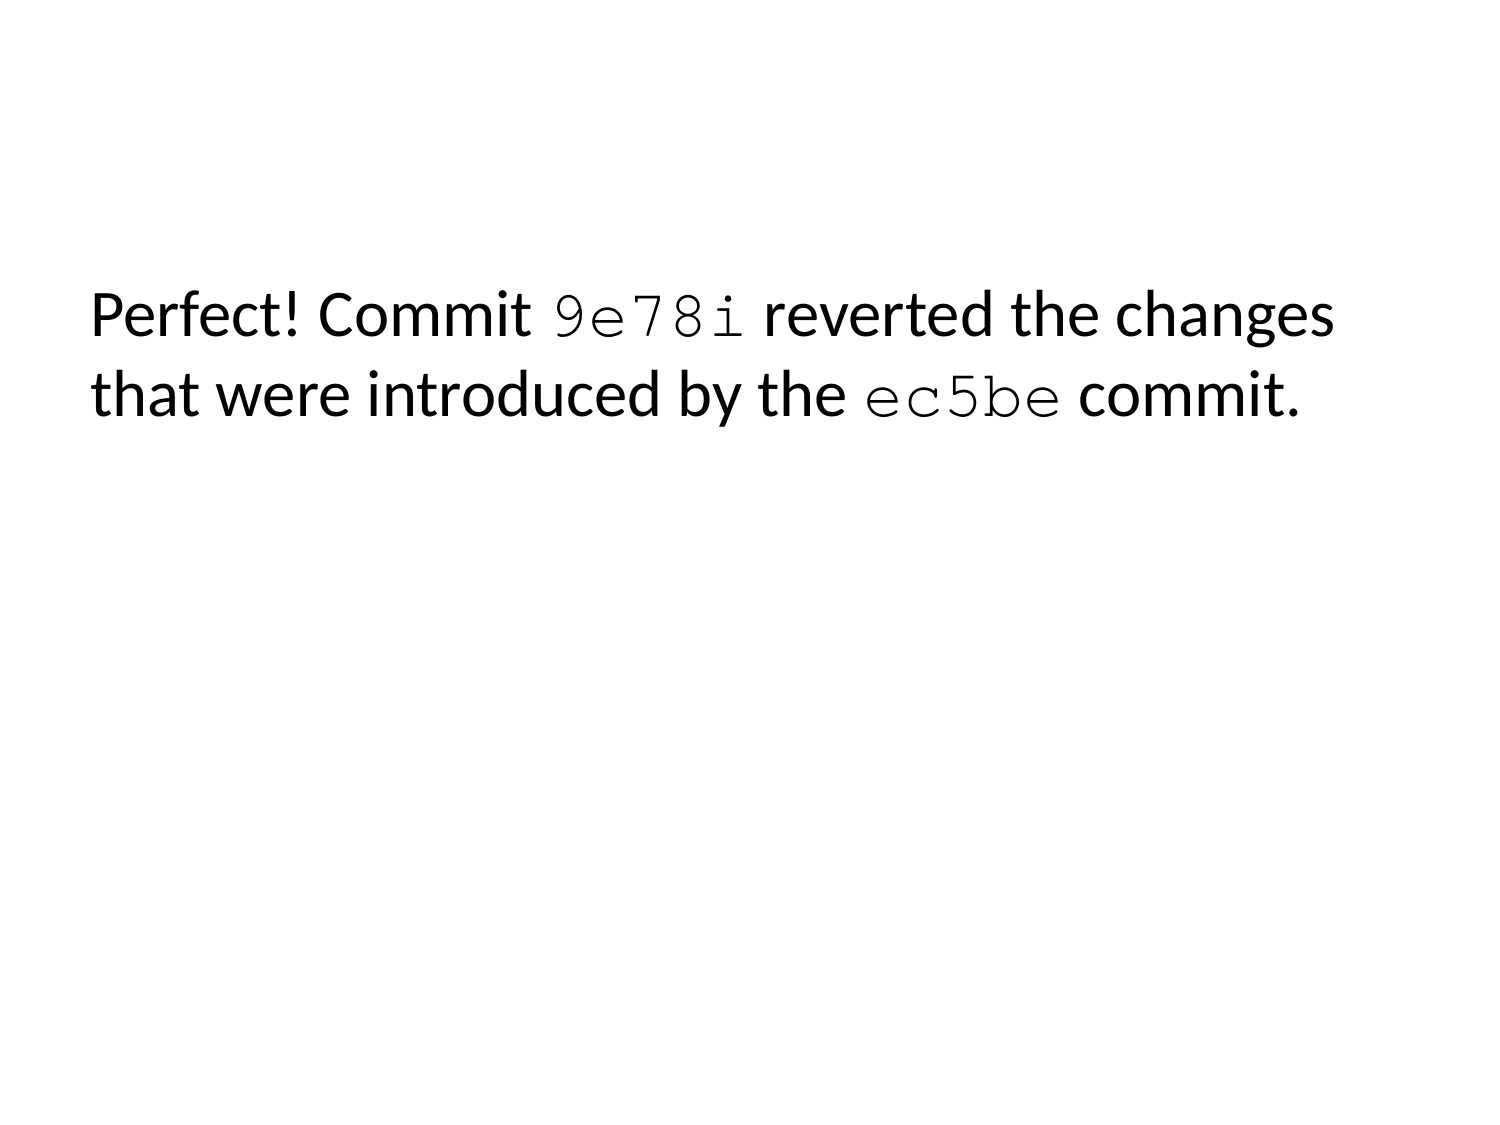

Perfect! Commit 9e78i reverted the changes that were introduced by the ec5be commit.